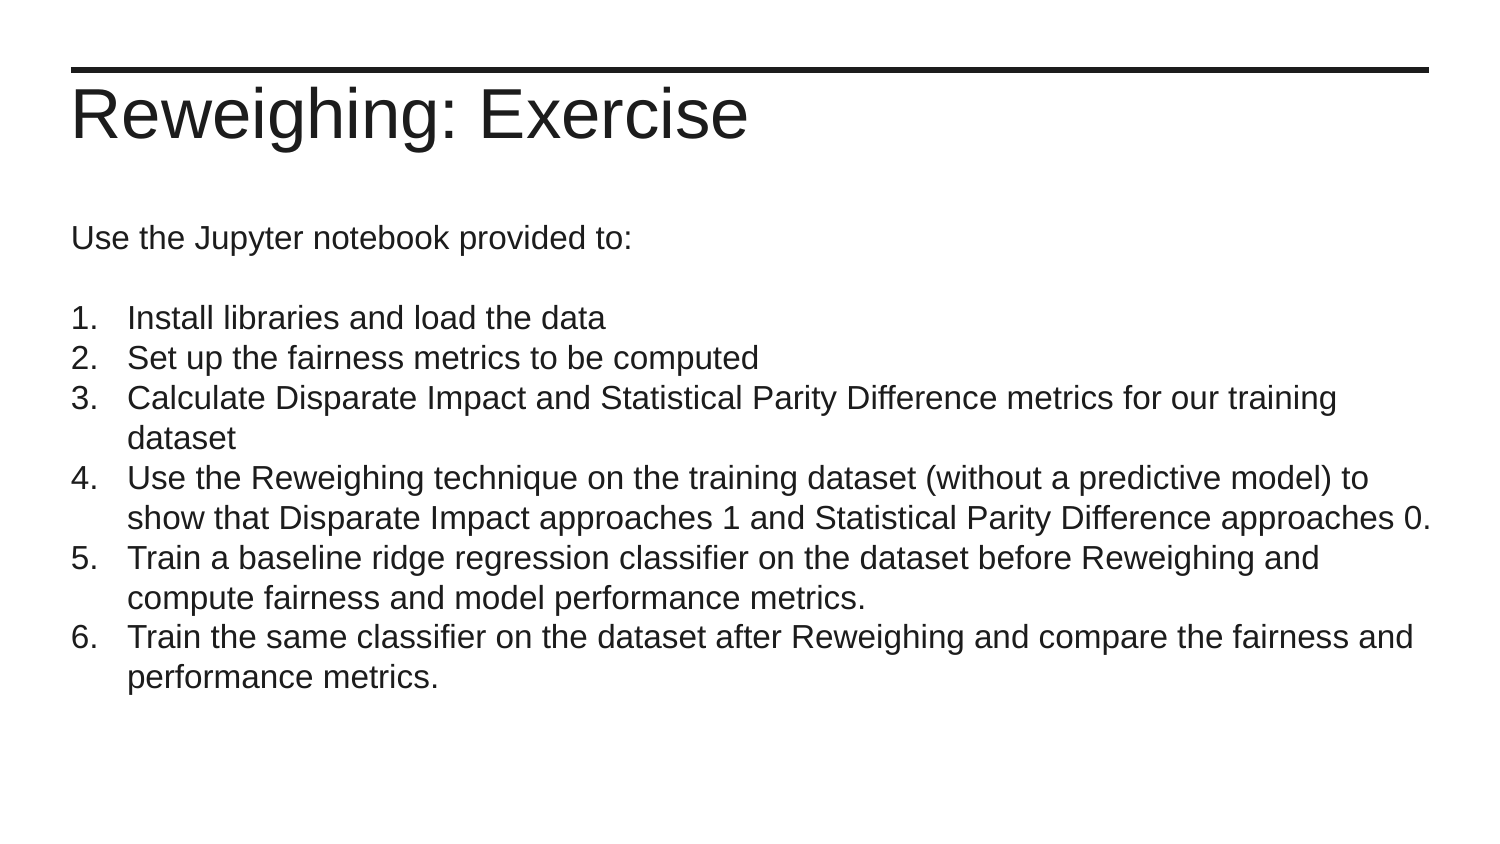

Reweighing: Exercise
Use the Jupyter notebook provided to:

Install libraries and load the data
Set up the fairness metrics to be computed
Calculate Disparate Impact and Statistical Parity Difference metrics for our training dataset
Use the Reweighing technique on the training dataset (without a predictive model) to show that Disparate Impact approaches 1 and Statistical Parity Difference approaches 0.
Train a baseline ridge regression classifier on the dataset before Reweighing and compute fairness and model performance metrics.
Train the same classifier on the dataset after Reweighing and compare the fairness and performance metrics.